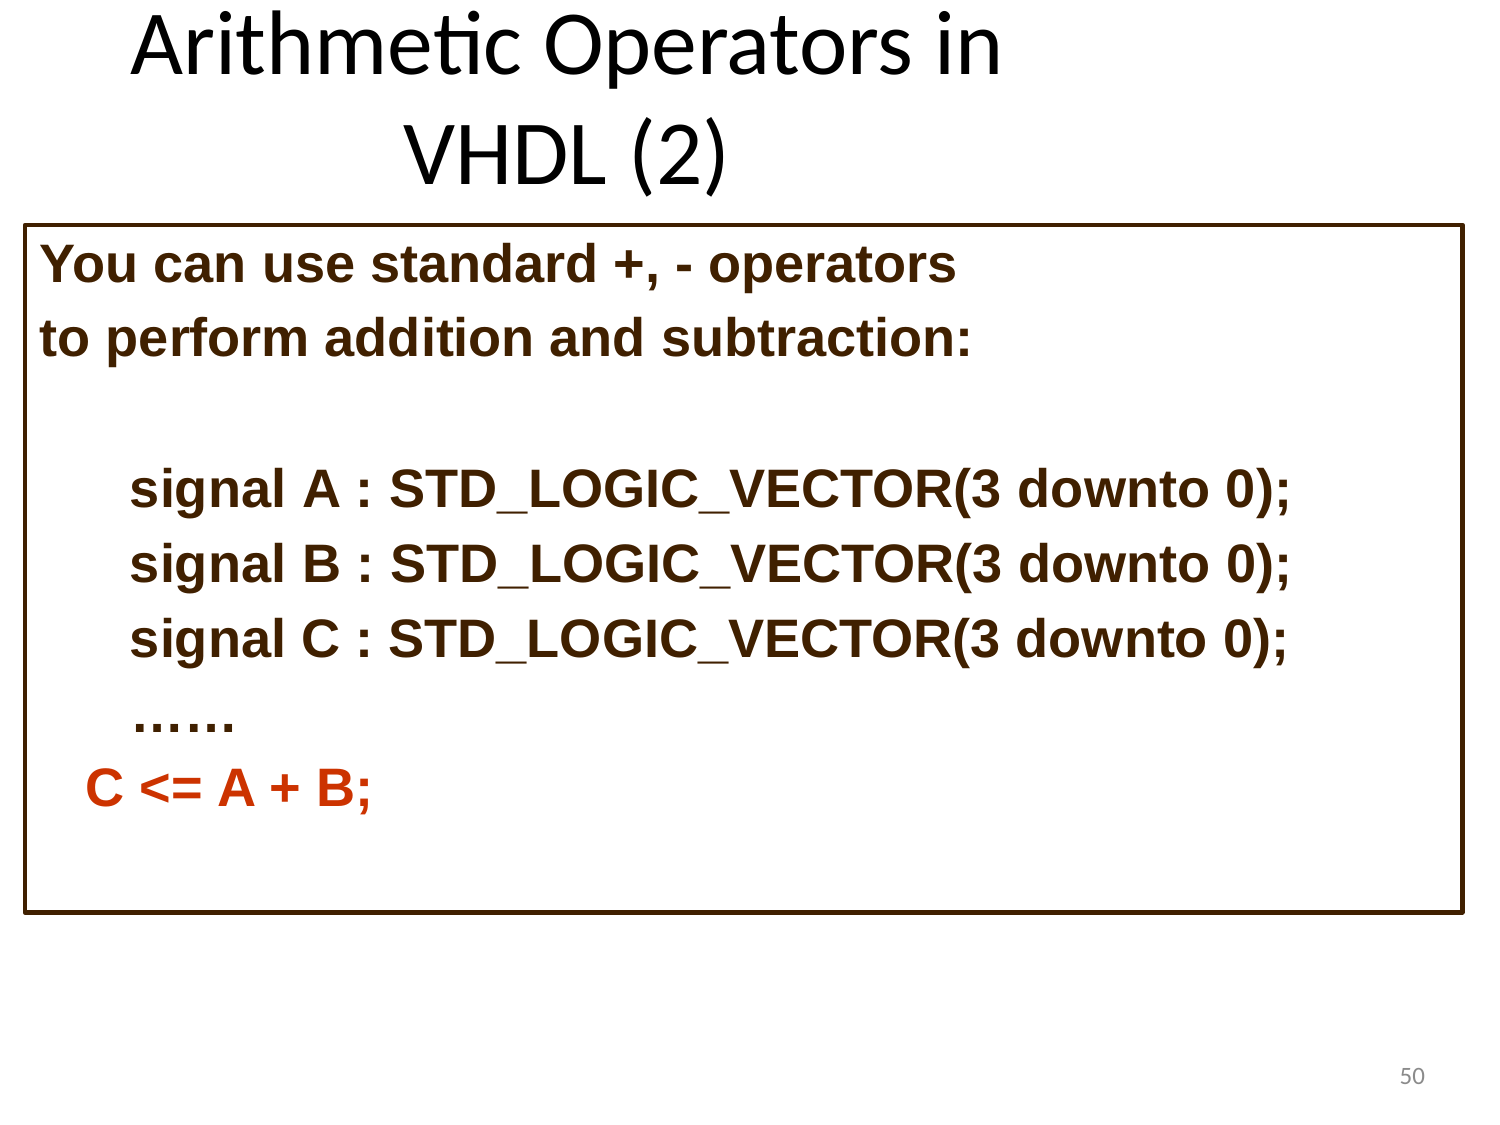

50
# Arithmetic Operators in VHDL (2)
You can use standard +, - operators  to perform addition and subtraction:

signal A : STD_LOGIC_VECTOR(3 downto 0);  signal B : STD_LOGIC_VECTOR(3 downto 0);  signal C : STD_LOGIC_VECTOR(3 downto 0);
……
C <= A + B;